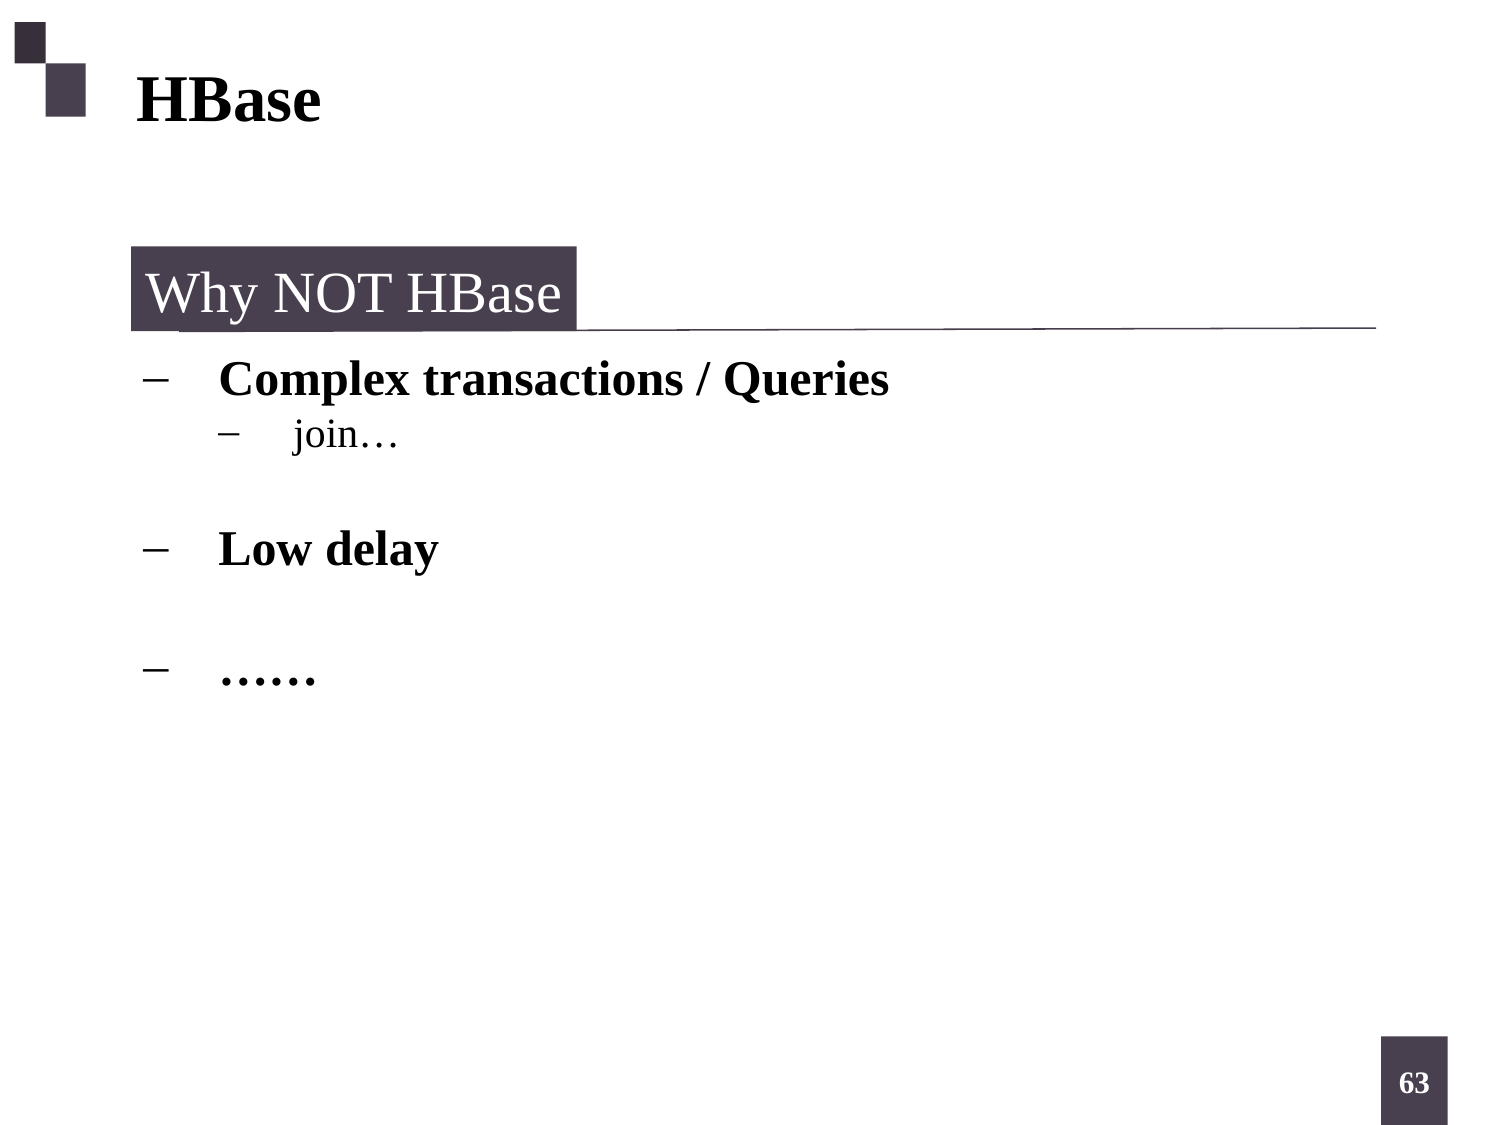

HBase
Why NOT HBase
Complex transactions / Queries
join…

Low delay

……

63